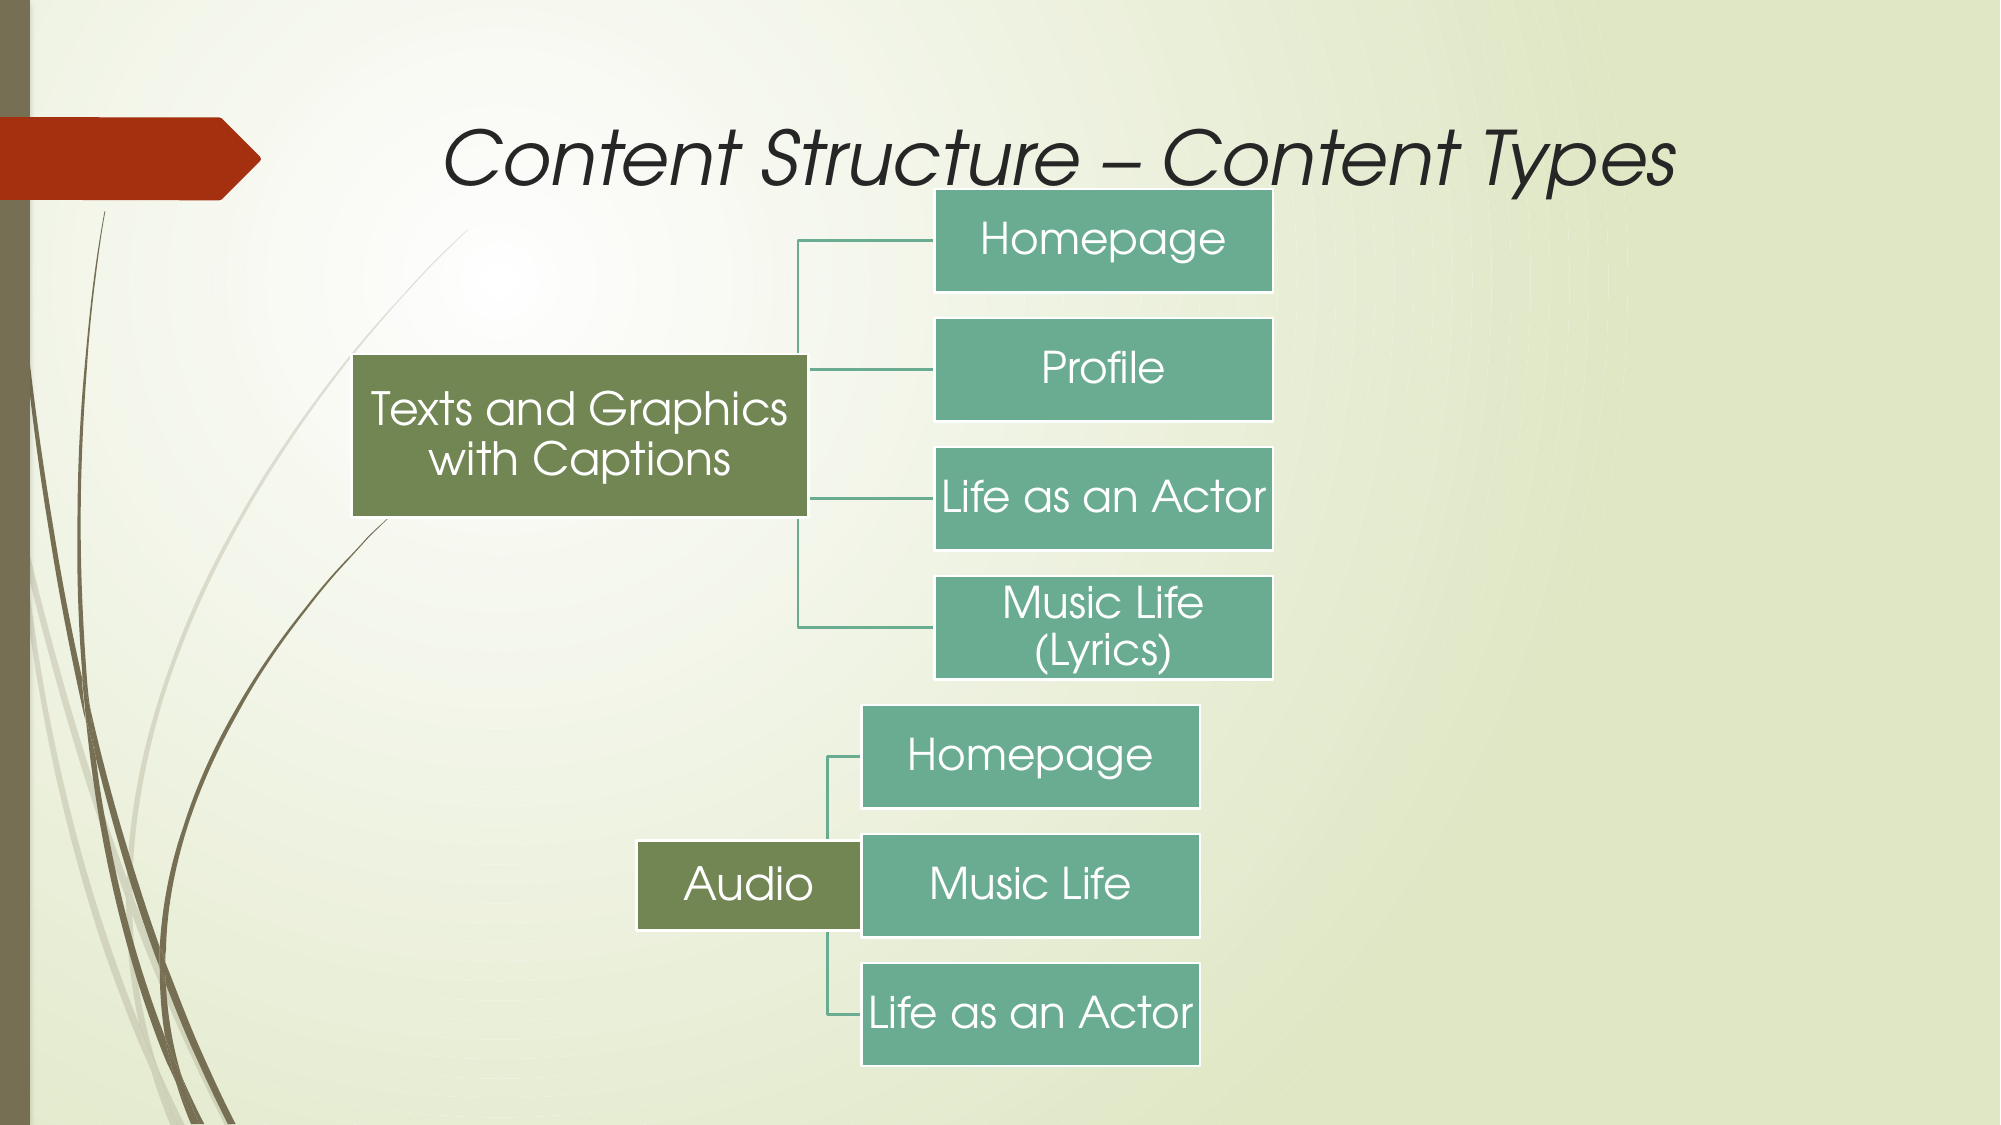

# Content Structure – Content Types

Texts and Graphics with Captions
Homepage
Profile
Life as an Actor
Music Life (Lyrics)
Audio
Homepage
Music Life
Life as an Actor